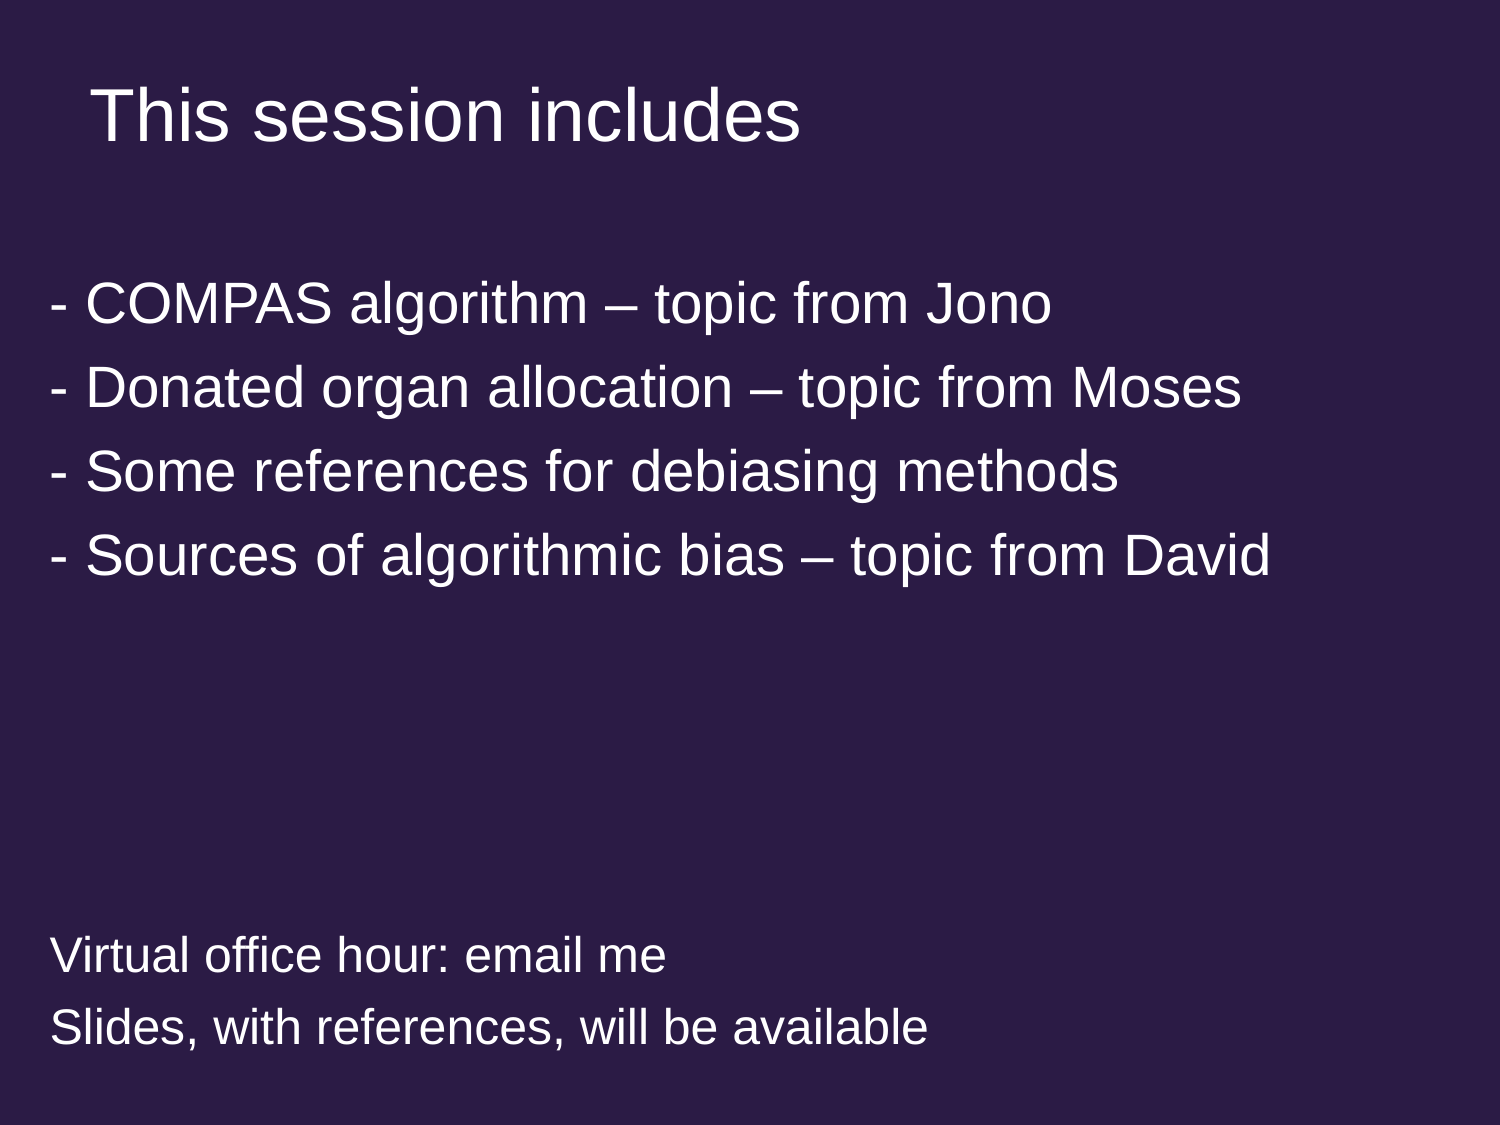

- COMPAS algorithm – topic from Jono
- Donated organ allocation – topic from Moses
- Some references for debiasing methods
- Sources of algorithmic bias – topic from David

Virtual office hour: email me
Slides, with references, will be available
# This session includes